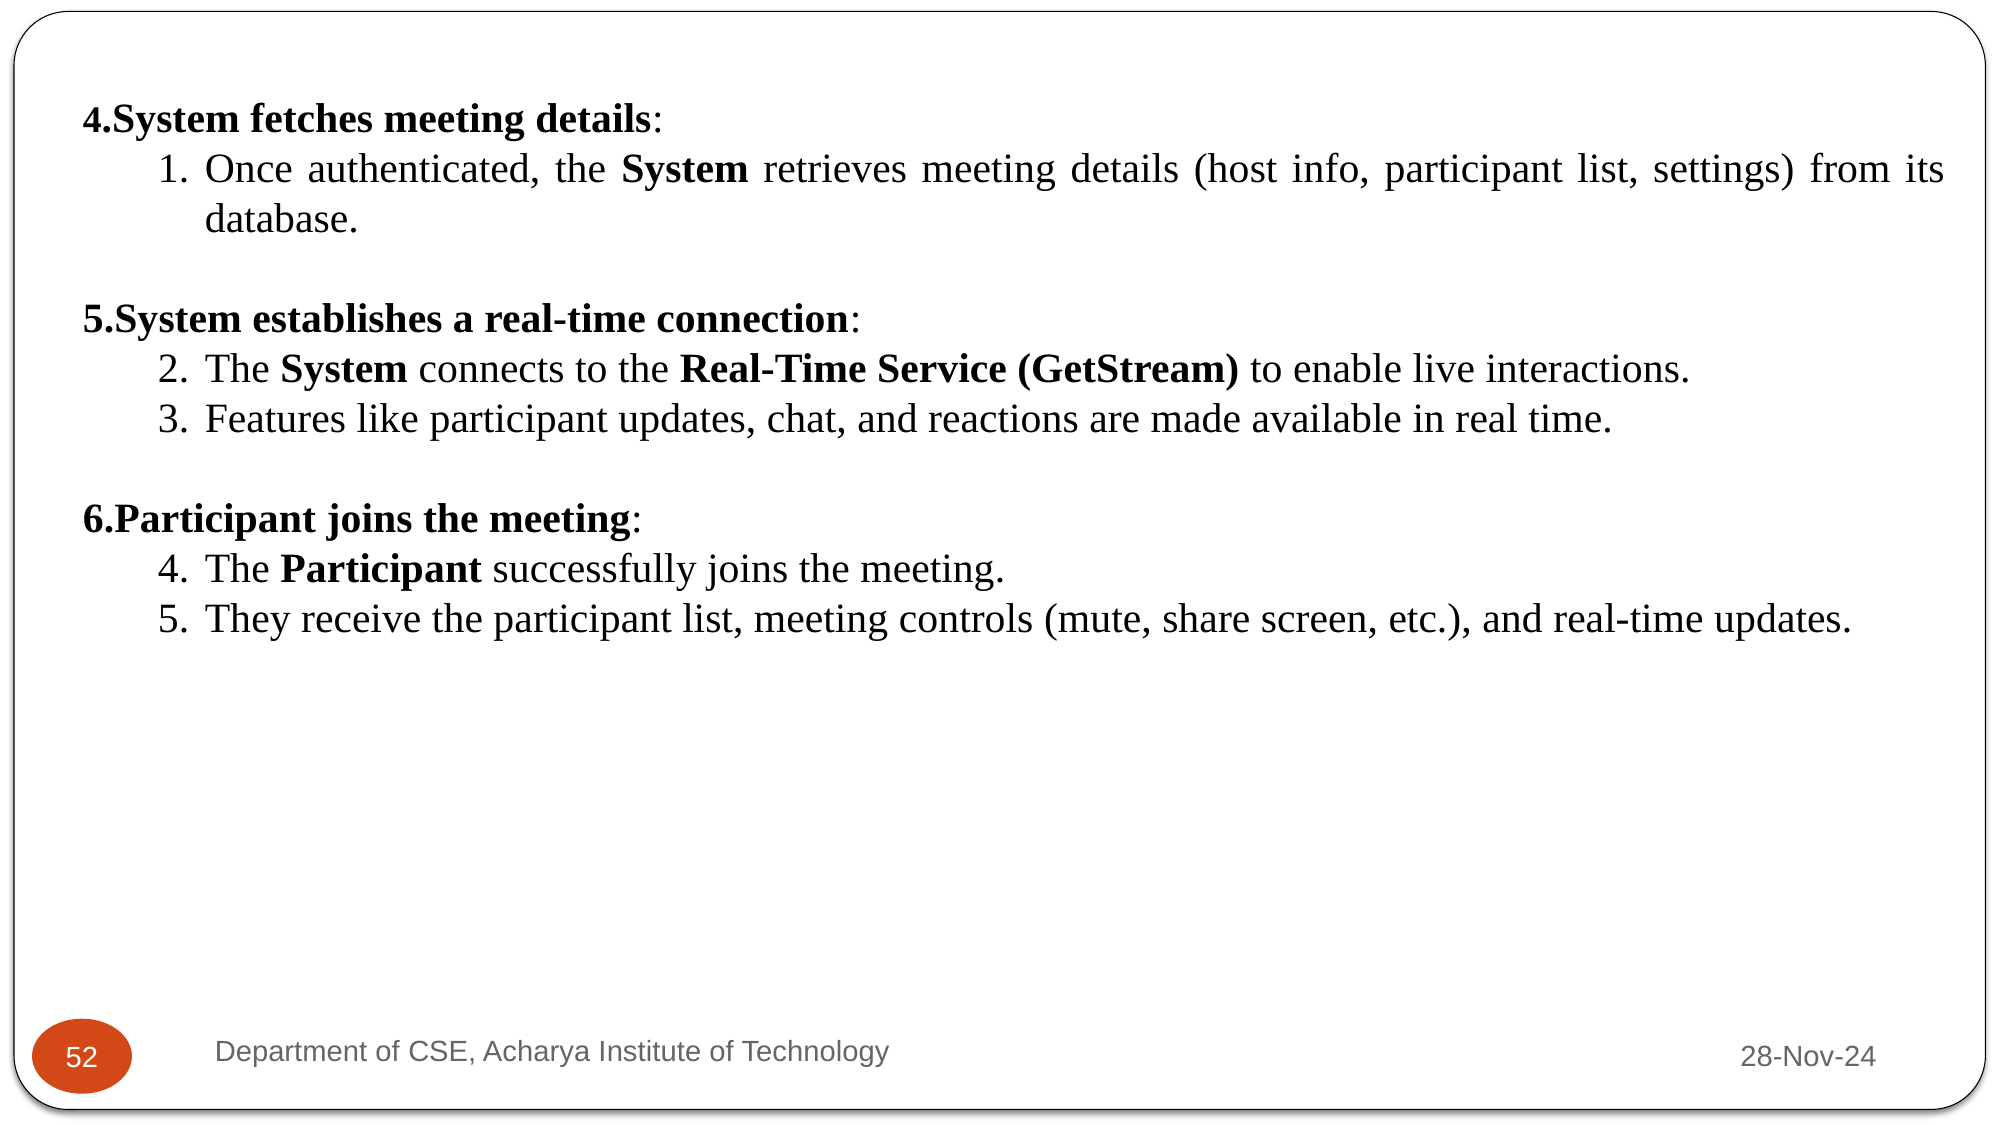

4.System fetches meeting details:
Once authenticated, the System retrieves meeting details (host info, participant list, settings) from its database.

5.System establishes a real-time connection:
The System connects to the Real-Time Service (GetStream) to enable live interactions.
Features like participant updates, chat, and reactions are made available in real time.

6.Participant joins the meeting:
The Participant successfully joins the meeting.
They receive the participant list, meeting controls (mute, share screen, etc.), and real-time updates.

Department of CSE, Acharya Institute of Technology
28-Nov-24
52